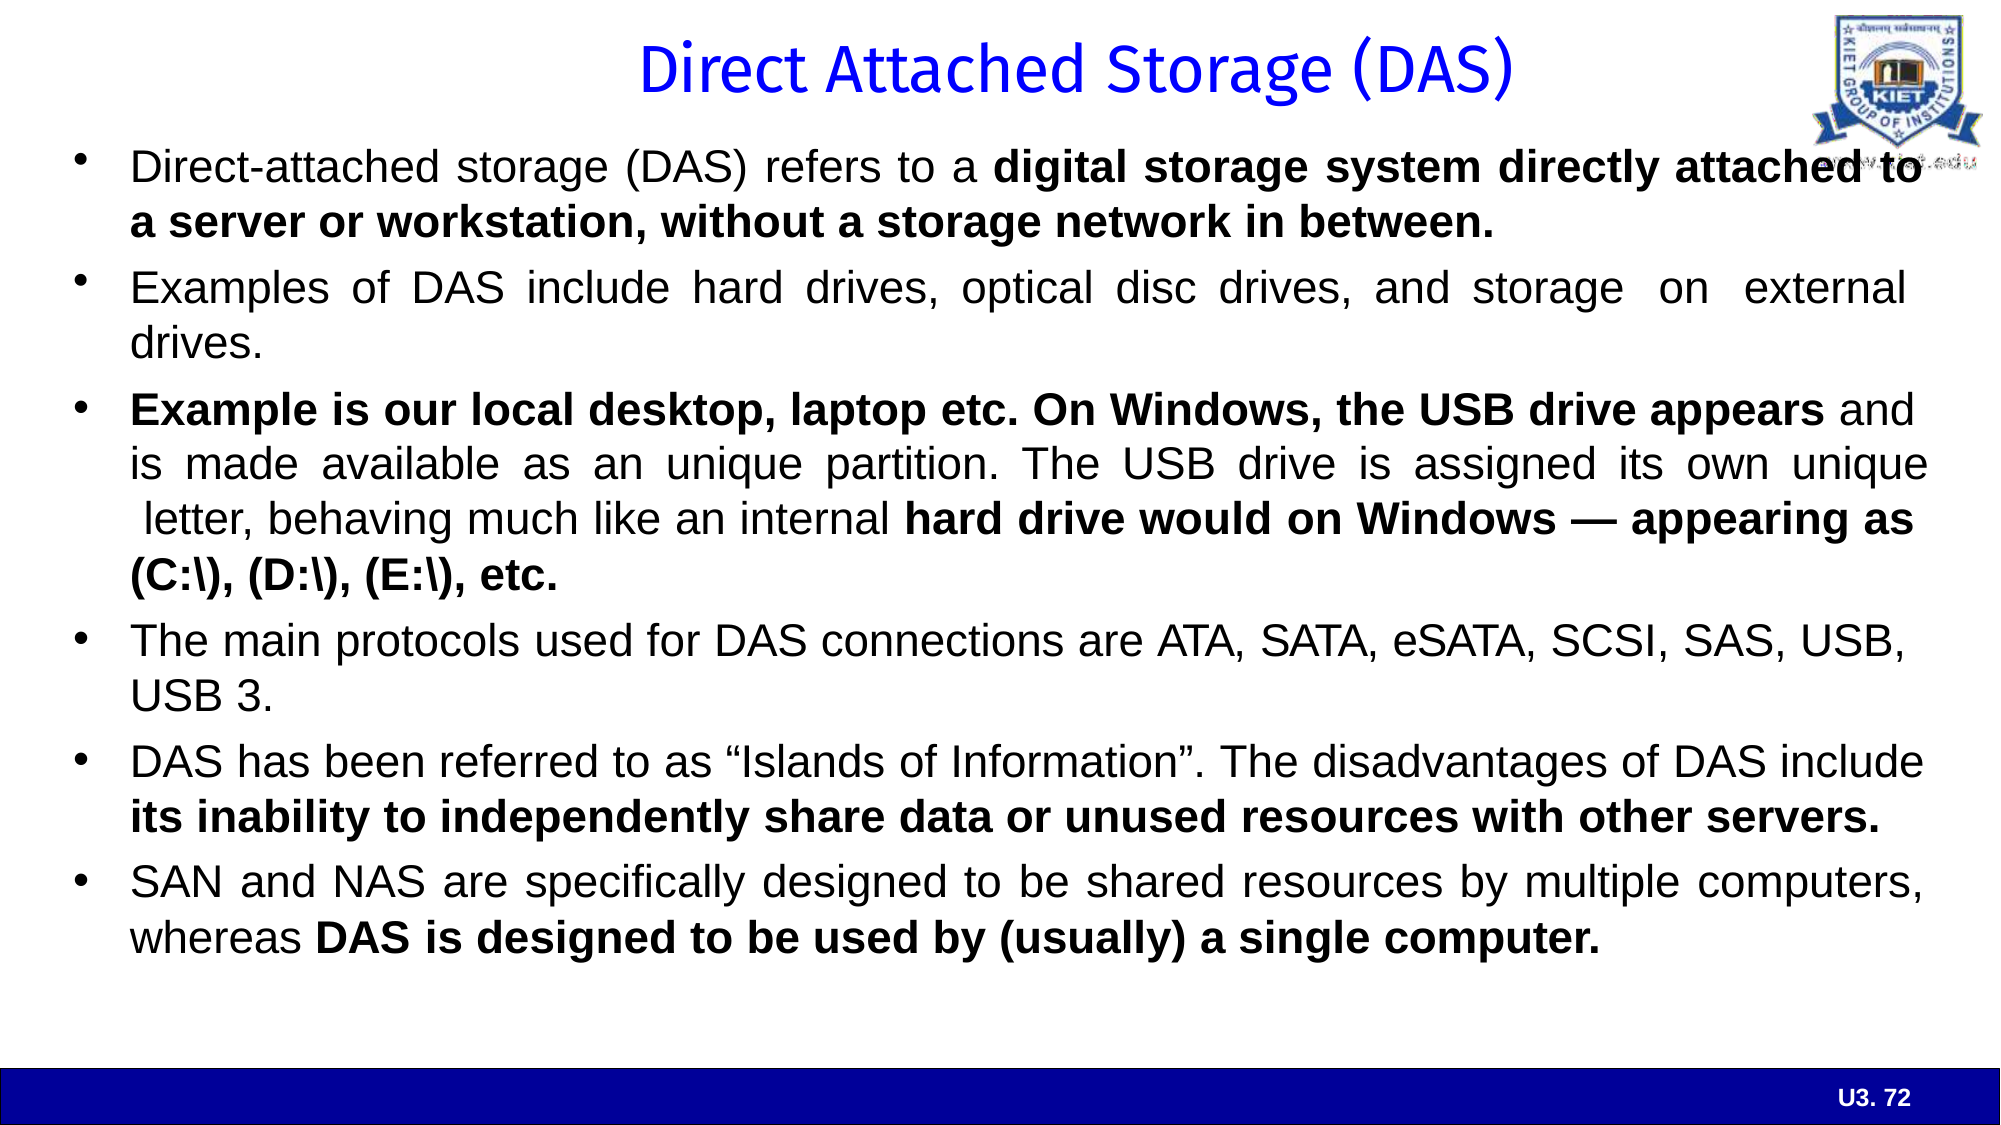

# Direct Attached Storage (DAS)
Direct-attached storage (DAS) refers to a digital storage system directly attached to
a server or workstation, without a storage network in between.
Examples of DAS include hard drives, optical disc drives, and storage on external  drives.
Example is our local desktop, laptop etc. On Windows, the USB drive appears and  is made available as an unique partition. The USB drive is assigned its own unique  letter, behaving much like an internal hard drive would on Windows — appearing as  (C:\), (D:\), (E:\), etc.
The main protocols used for DAS connections are ATA, SATA, eSATA, SCSI, SAS, USB,
USB 3.
DAS has been referred to as “Islands of Information”. The disadvantages of DAS include
its inability to independently share data or unused resources with other servers.
SAN and NAS are specifically designed to be shared resources by multiple computers,
whereas DAS is designed to be used by (usually) a single computer.
U3. 72